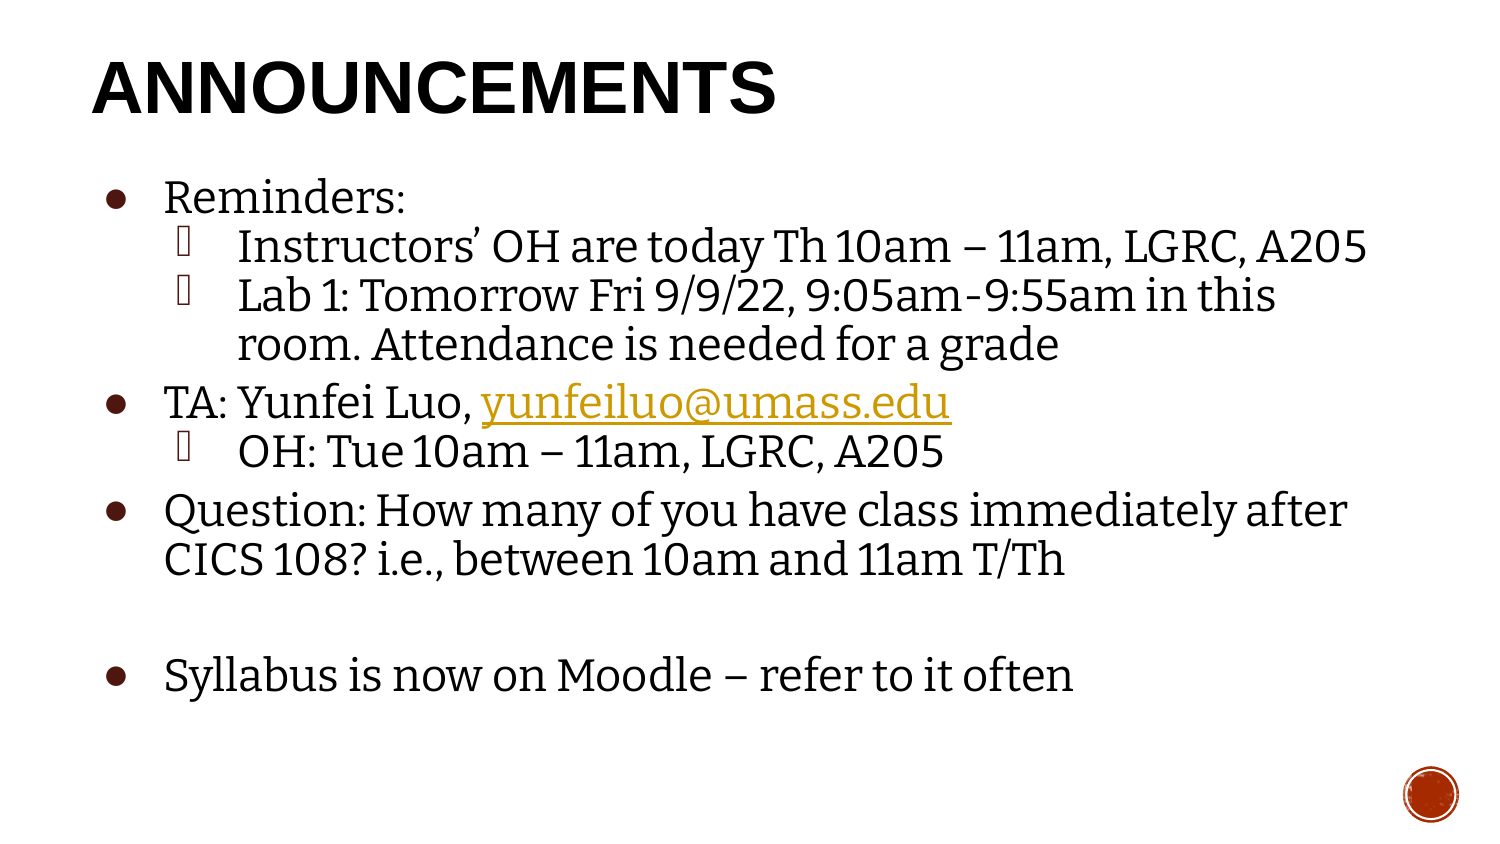

# Announcements
Reminders:
Instructors’ OH are today Th 10am – 11am, LGRC, A205
Lab 1: Tomorrow Fri 9/9/22, 9:05am-9:55am in this room. Attendance is needed for a grade
TA: Yunfei Luo, yunfeiluo@umass.edu
OH: Tue 10am – 11am, LGRC, A205
Question: How many of you have class immediately after CICS 108? i.e., between 10am and 11am T/Th

Syllabus is now on Moodle – refer to it often